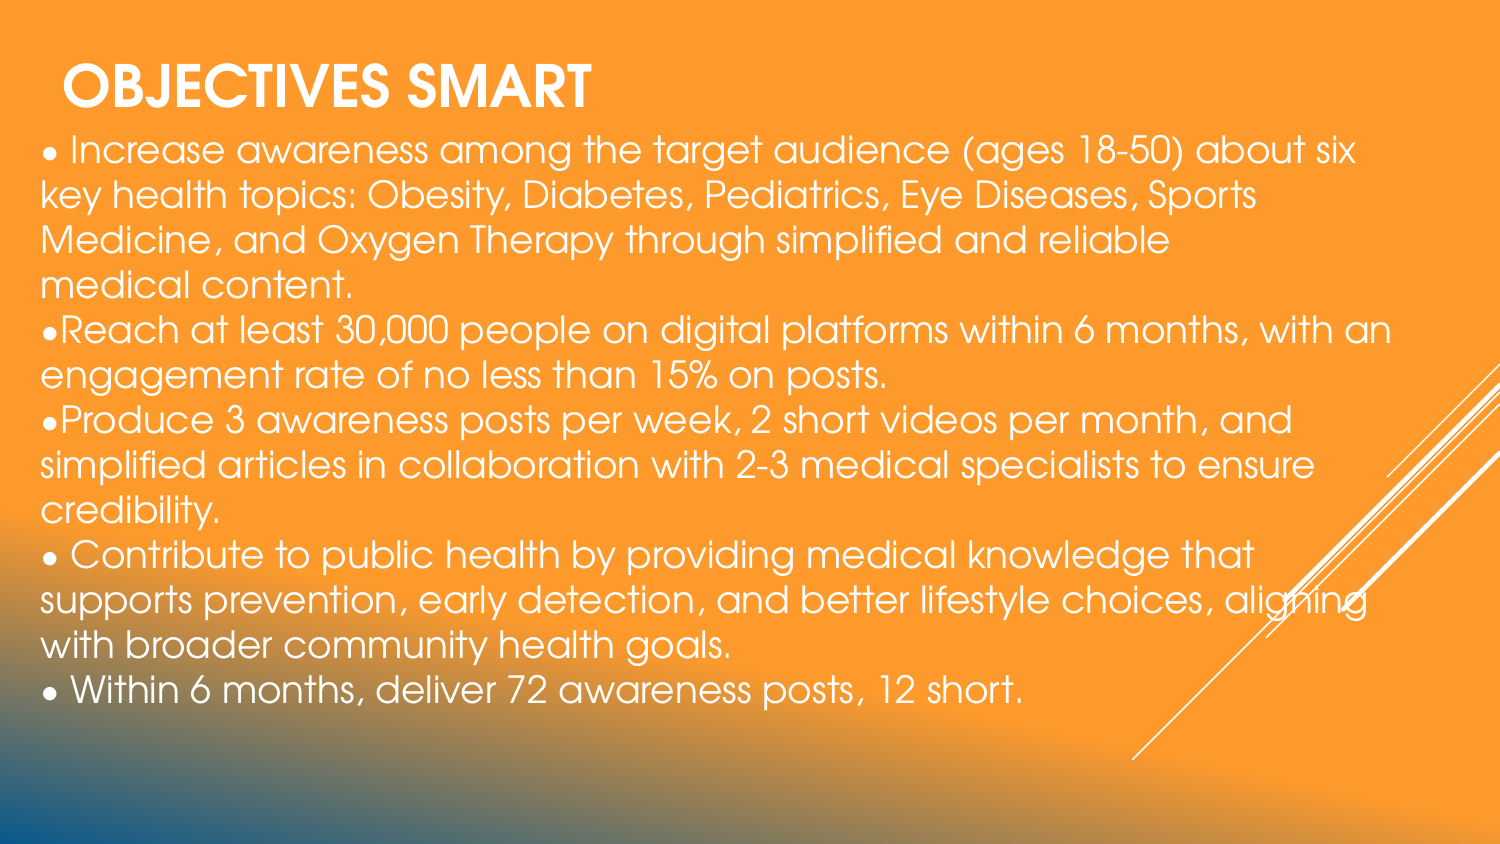

# Objectives SMART
• Increase awareness among the target audience (ages 18-50) about six key health topics: Obesity, Diabetes, Pediatrics, Eye Diseases, Sports Medicine, and Oxygen Therapy through simplified and reliable medical content.
•Reach at least 30,000 people on digital platforms within 6 months, with an
engagement rate of no less than 15% on posts.
•Produce 3 awareness posts per week, 2 short videos per month, and simplified articles in collaboration with 2-3 medical specialists to ensure credibility.
• Contribute to public health by providing medical knowledge that supports prevention, early detection, and better lifestyle choices, aligning with broader community health goals.
• Within 6 months, deliver 72 awareness posts, 12 short.